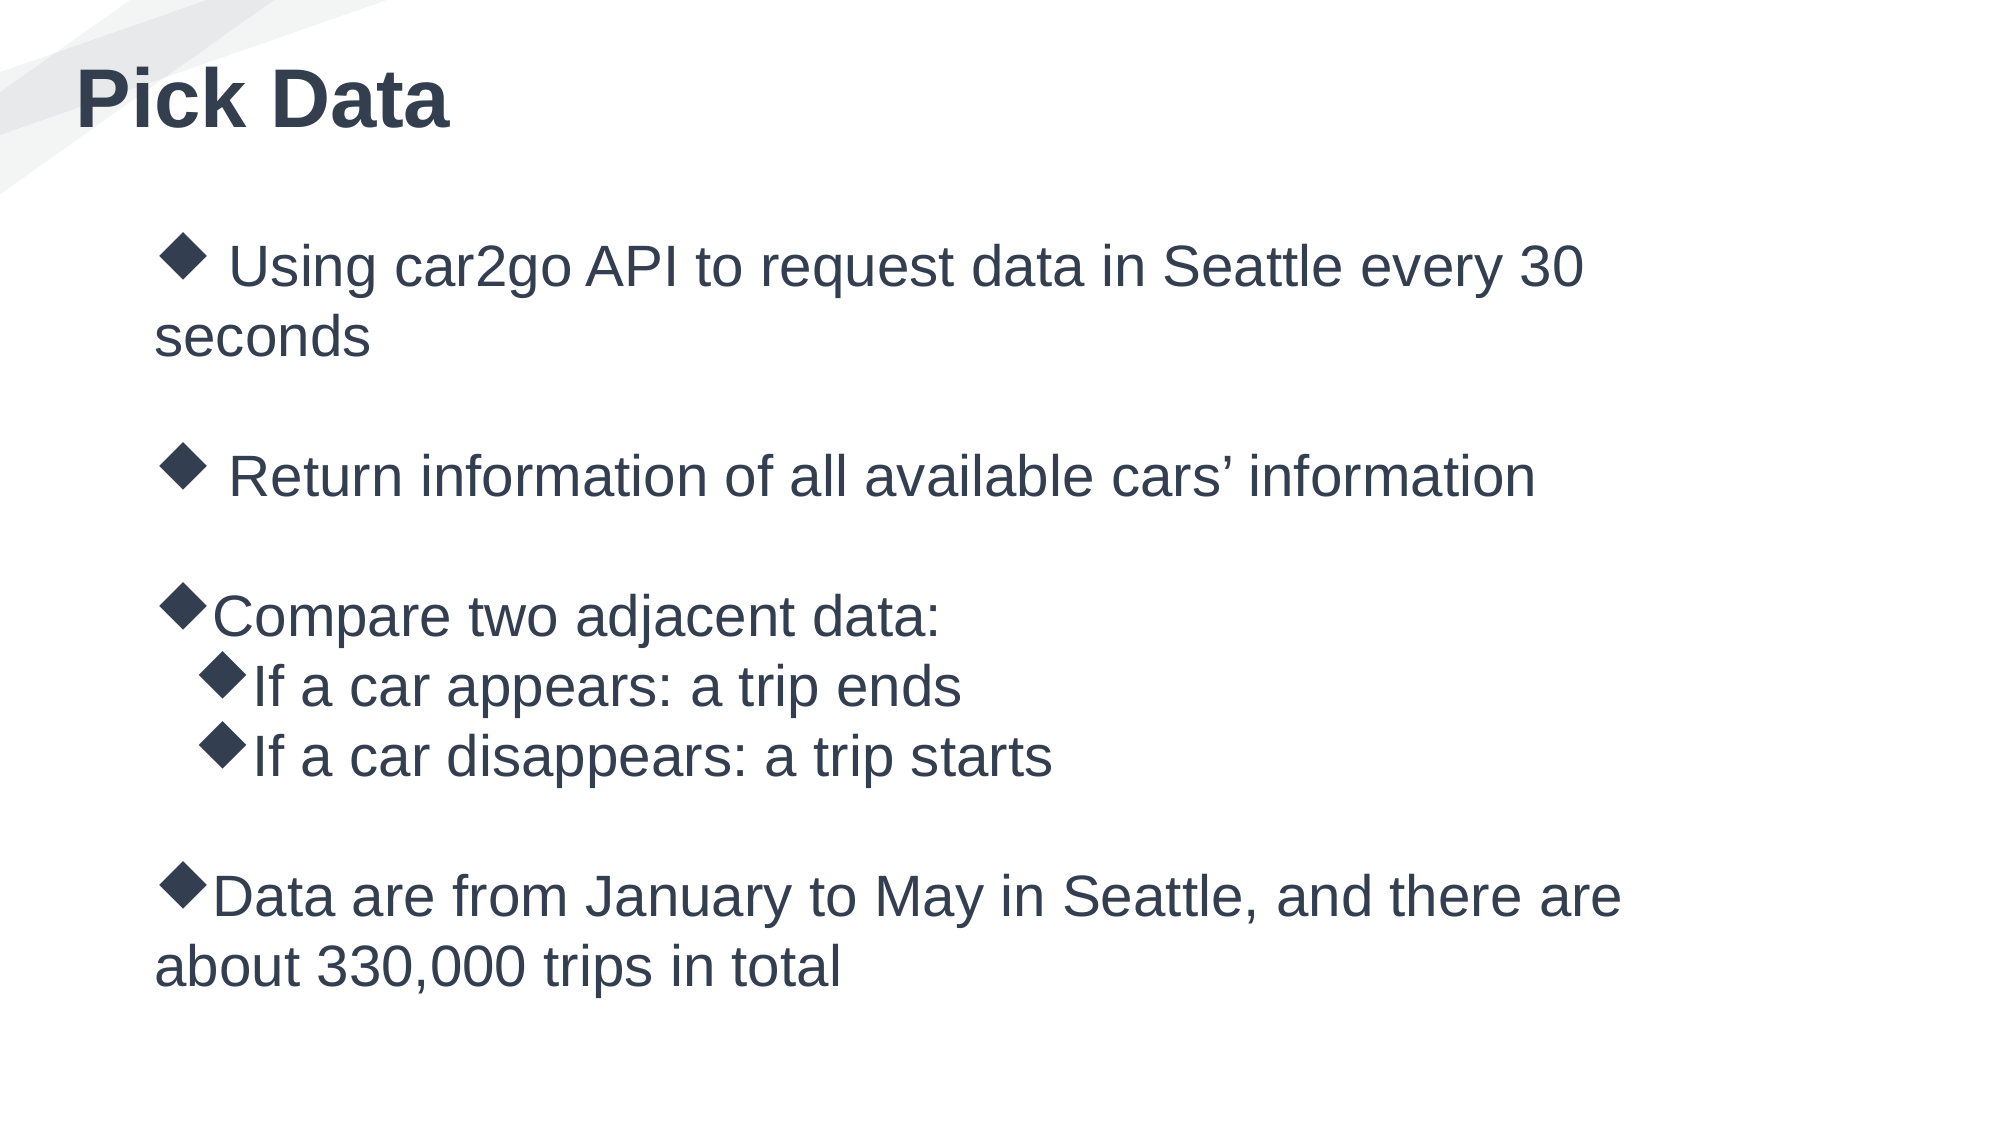

Pick Data
 Using car2go API to request data in Seattle every 30 seconds

 Return information of all available cars’ information

Compare two adjacent data:
If a car appears: a trip ends
If a car disappears: a trip starts

Data are from January to May in Seattle, and there are about 330,000 trips in total